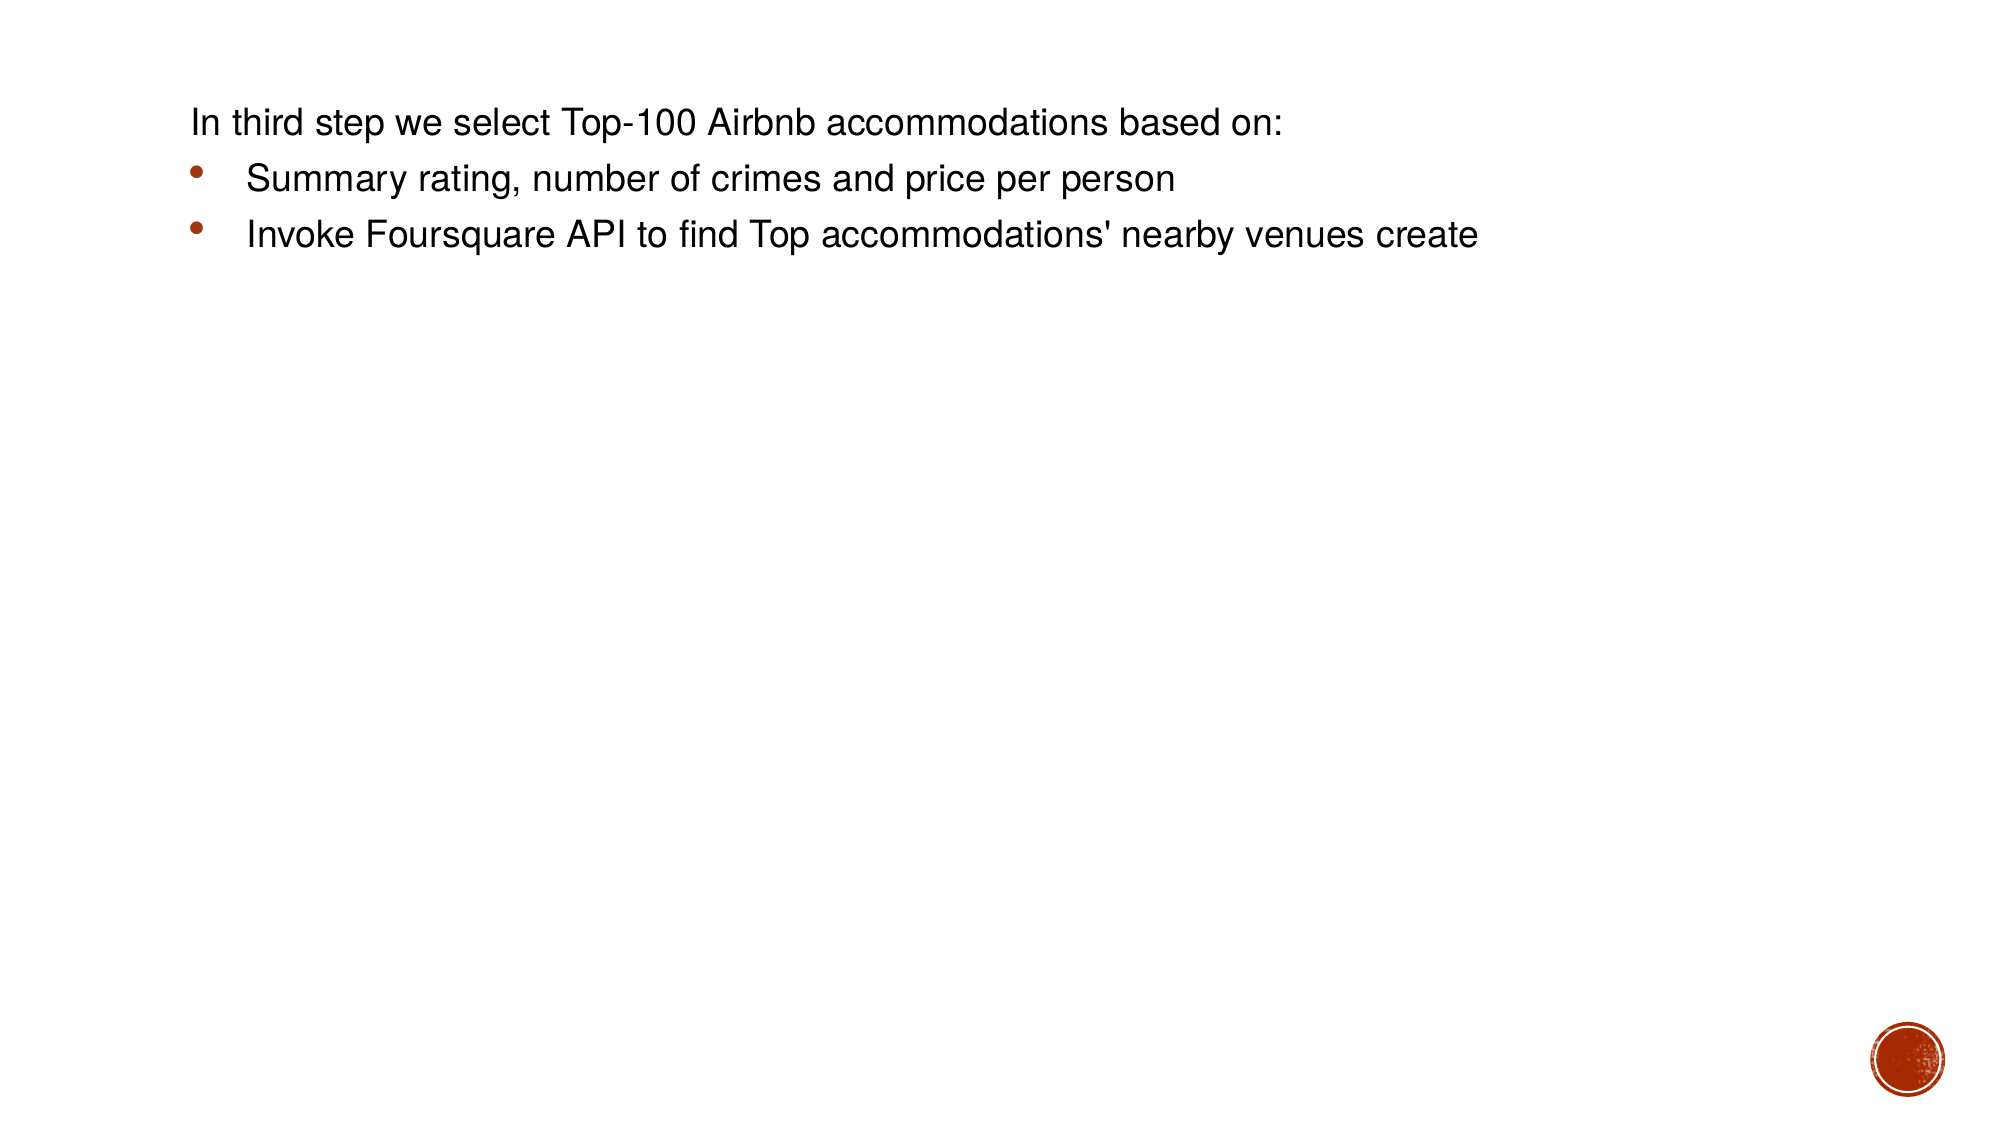

In third step we select Top-100 Airbnb accommodations based on:
Summary rating, number of crimes and price per person
Invoke Foursquare API to find Top accommodations' nearby venues create